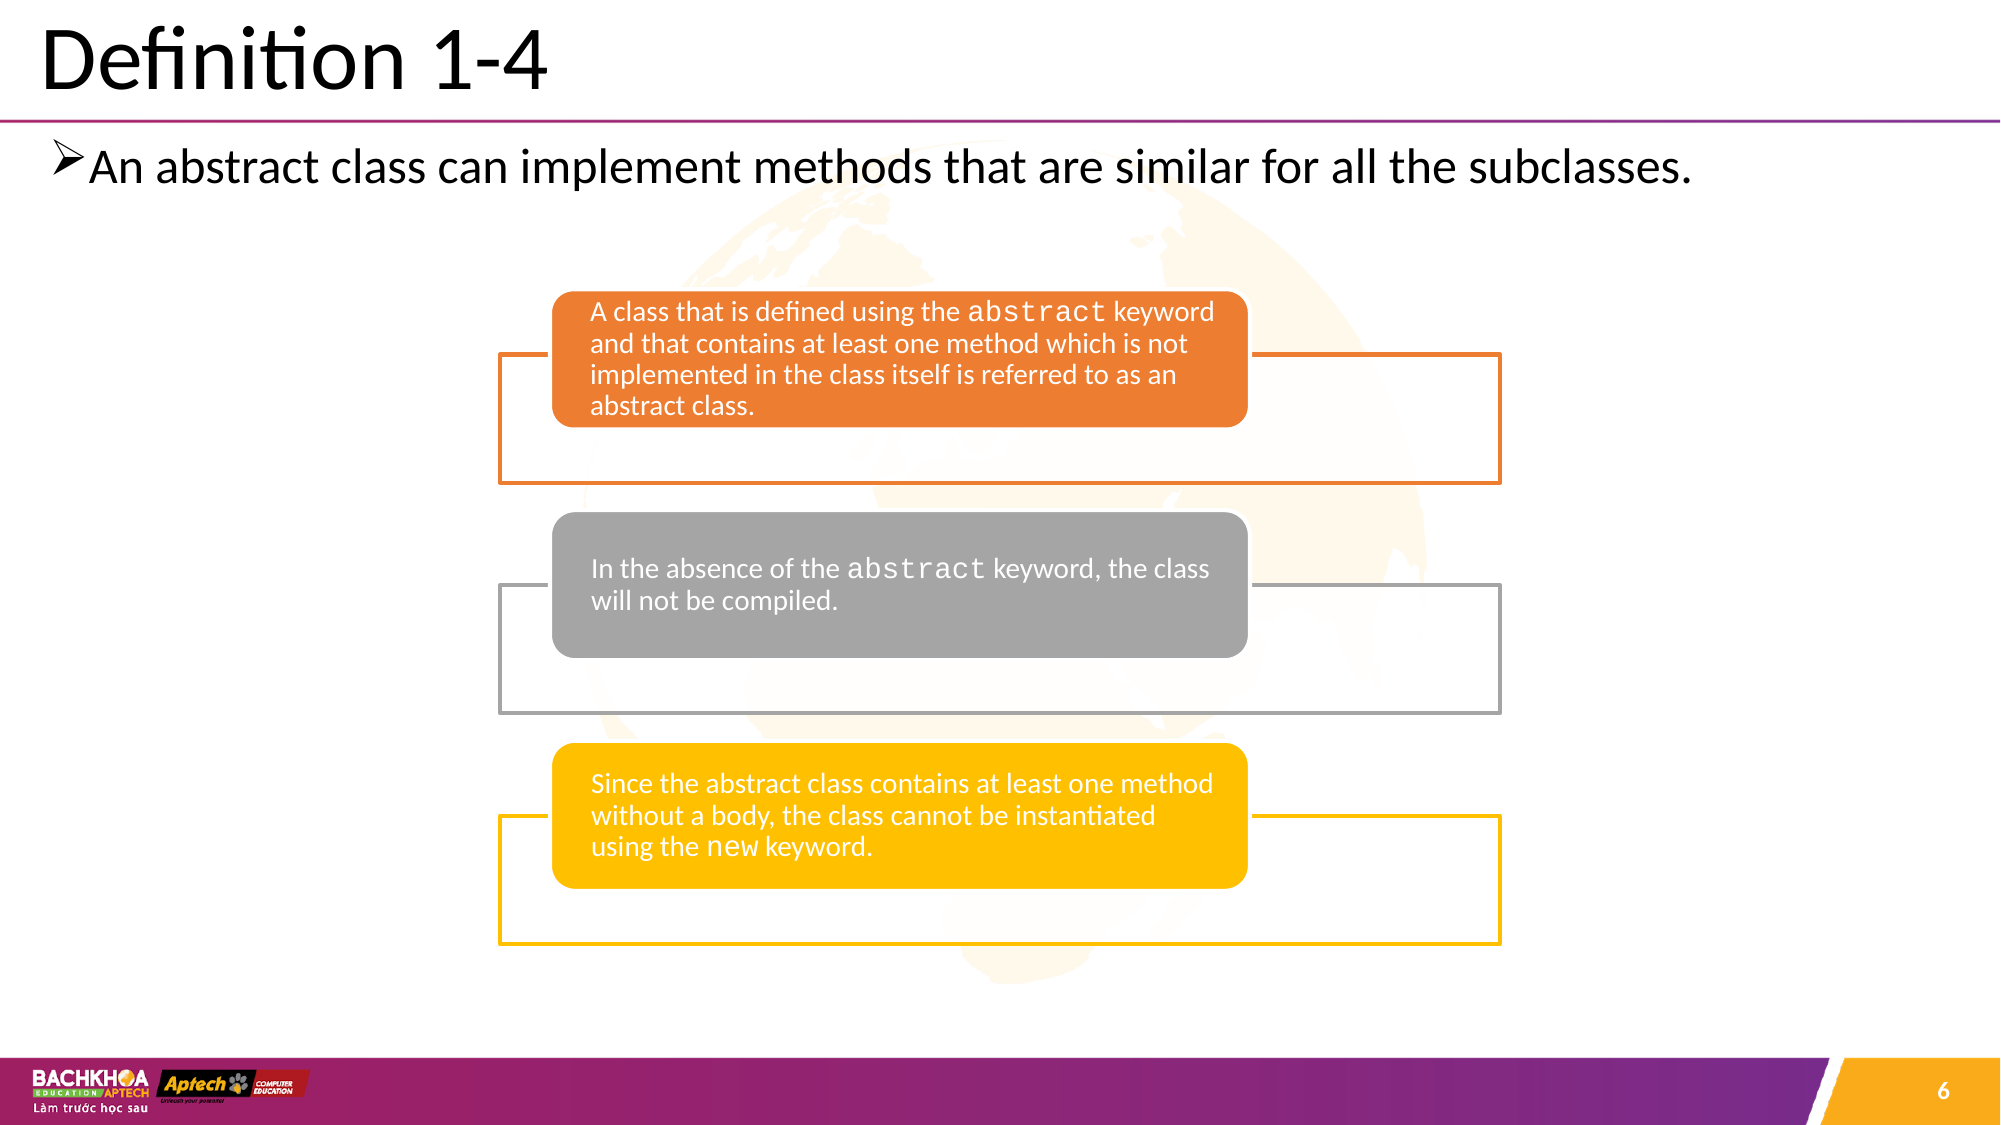

# Definition 1-4
An abstract class can implement methods that are similar for all the subclasses.
A class that is defined using the abstract keyword and that contains at least one method which is not implemented in the class itself is referred to as an abstract class.
In the absence of the abstract keyword, the class will not be compiled.
Since the abstract class contains at least one method without a body, the class cannot be instantiated using the new keyword.
6